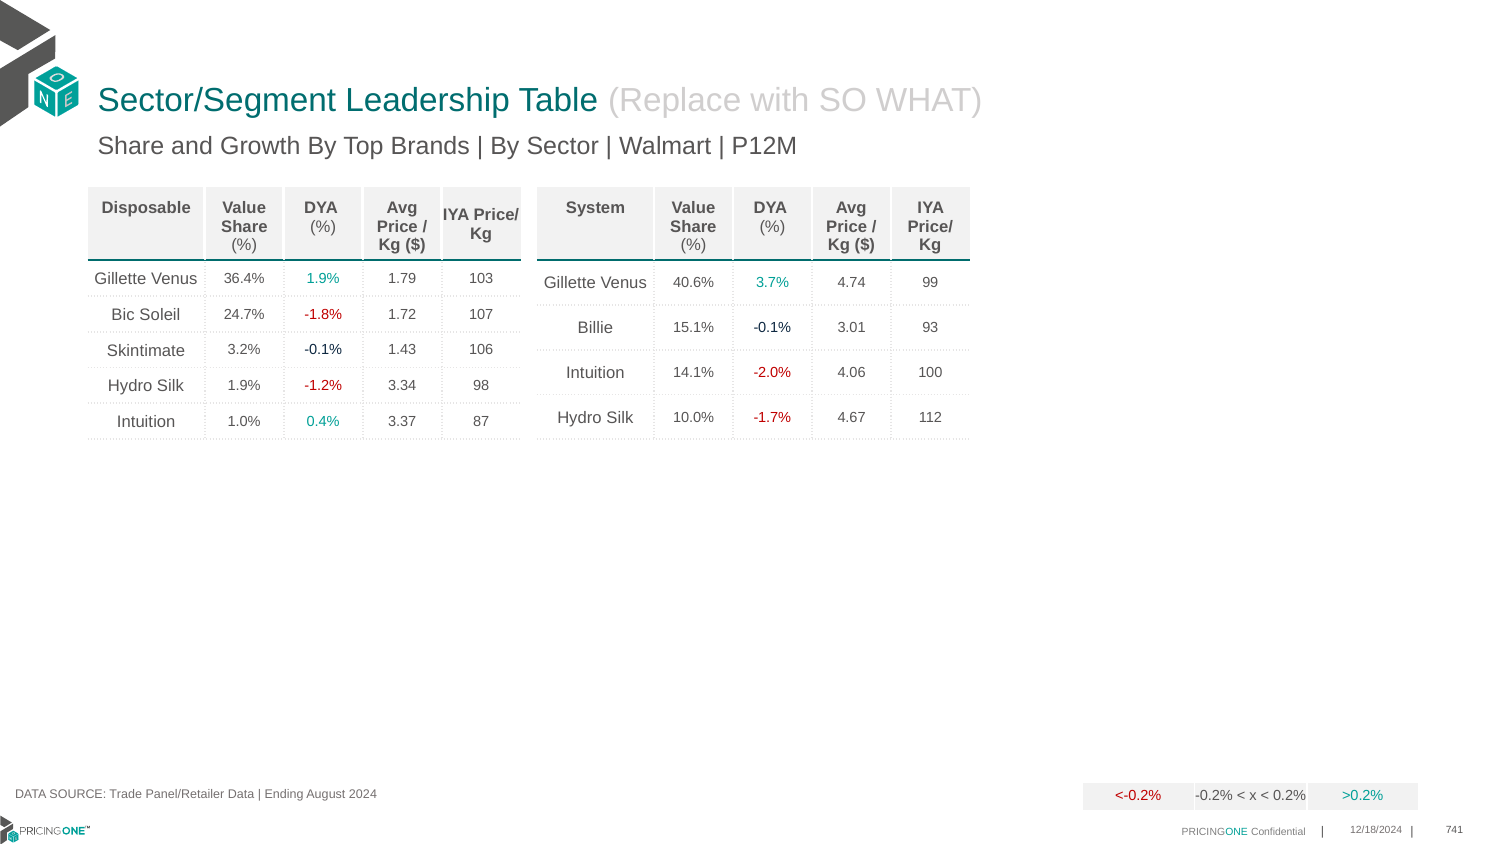

# Sector/Segment Leadership Table (Replace with SO WHAT)
Share and Growth By Top Brands | By Sector | Walmart | P12M
| Disposable | Value Share (%) | DYA (%) | Avg Price /Kg ($) | IYA Price/ Kg |
| --- | --- | --- | --- | --- |
| Gillette Venus | 36.4% | 1.9% | 1.79 | 103 |
| Bic Soleil | 24.7% | -1.8% | 1.72 | 107 |
| Skintimate | 3.2% | -0.1% | 1.43 | 106 |
| Hydro Silk | 1.9% | -1.2% | 3.34 | 98 |
| Intuition | 1.0% | 0.4% | 3.37 | 87 |
| System | Value Share (%) | DYA (%) | Avg Price /Kg ($) | IYA Price/Kg |
| --- | --- | --- | --- | --- |
| Gillette Venus | 40.6% | 3.7% | 4.74 | 99 |
| Billie | 15.1% | -0.1% | 3.01 | 93 |
| Intuition | 14.1% | -2.0% | 4.06 | 100 |
| Hydro Silk | 10.0% | -1.7% | 4.67 | 112 |
DATA SOURCE: Trade Panel/Retailer Data | Ending August 2024
| <-0.2% | -0.2% < x < 0.2% | >0.2% |
| --- | --- | --- |

12/18/2024
741